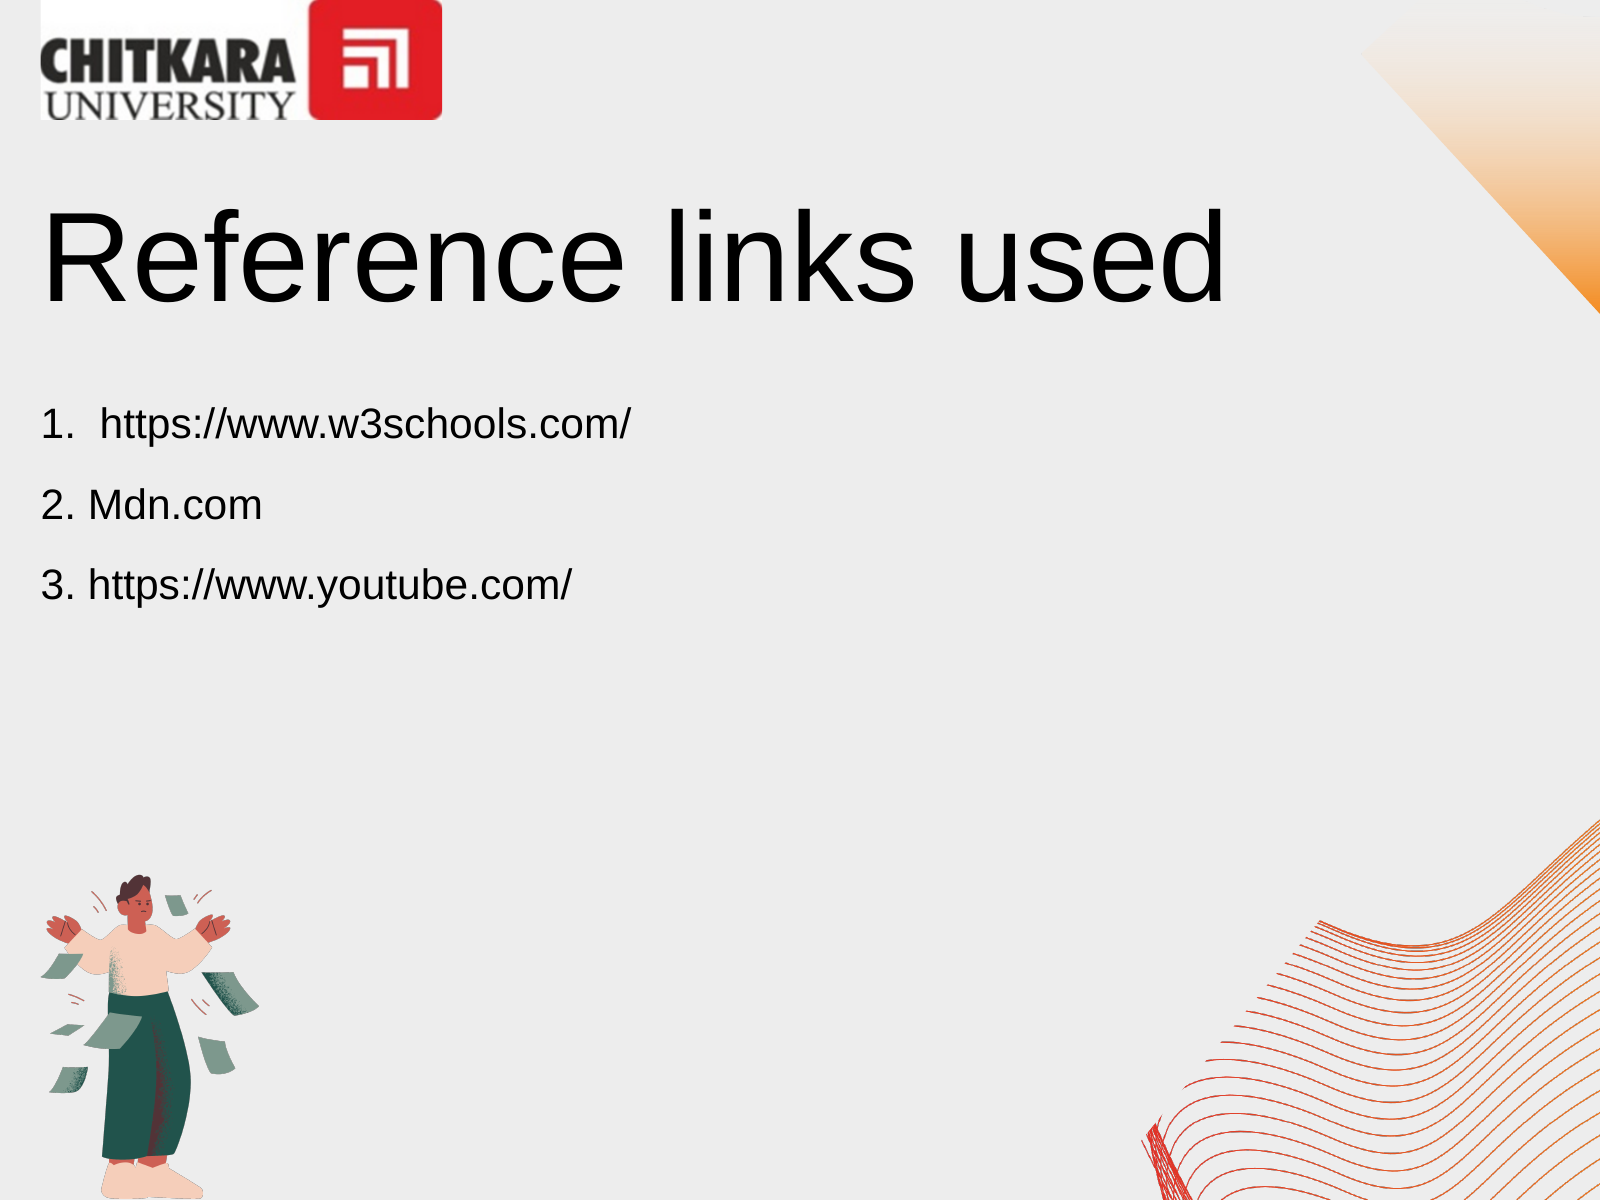

Reference links used
1.  https://www.w3schools.com/
2. Mdn.com
3. https://www.youtube.com/